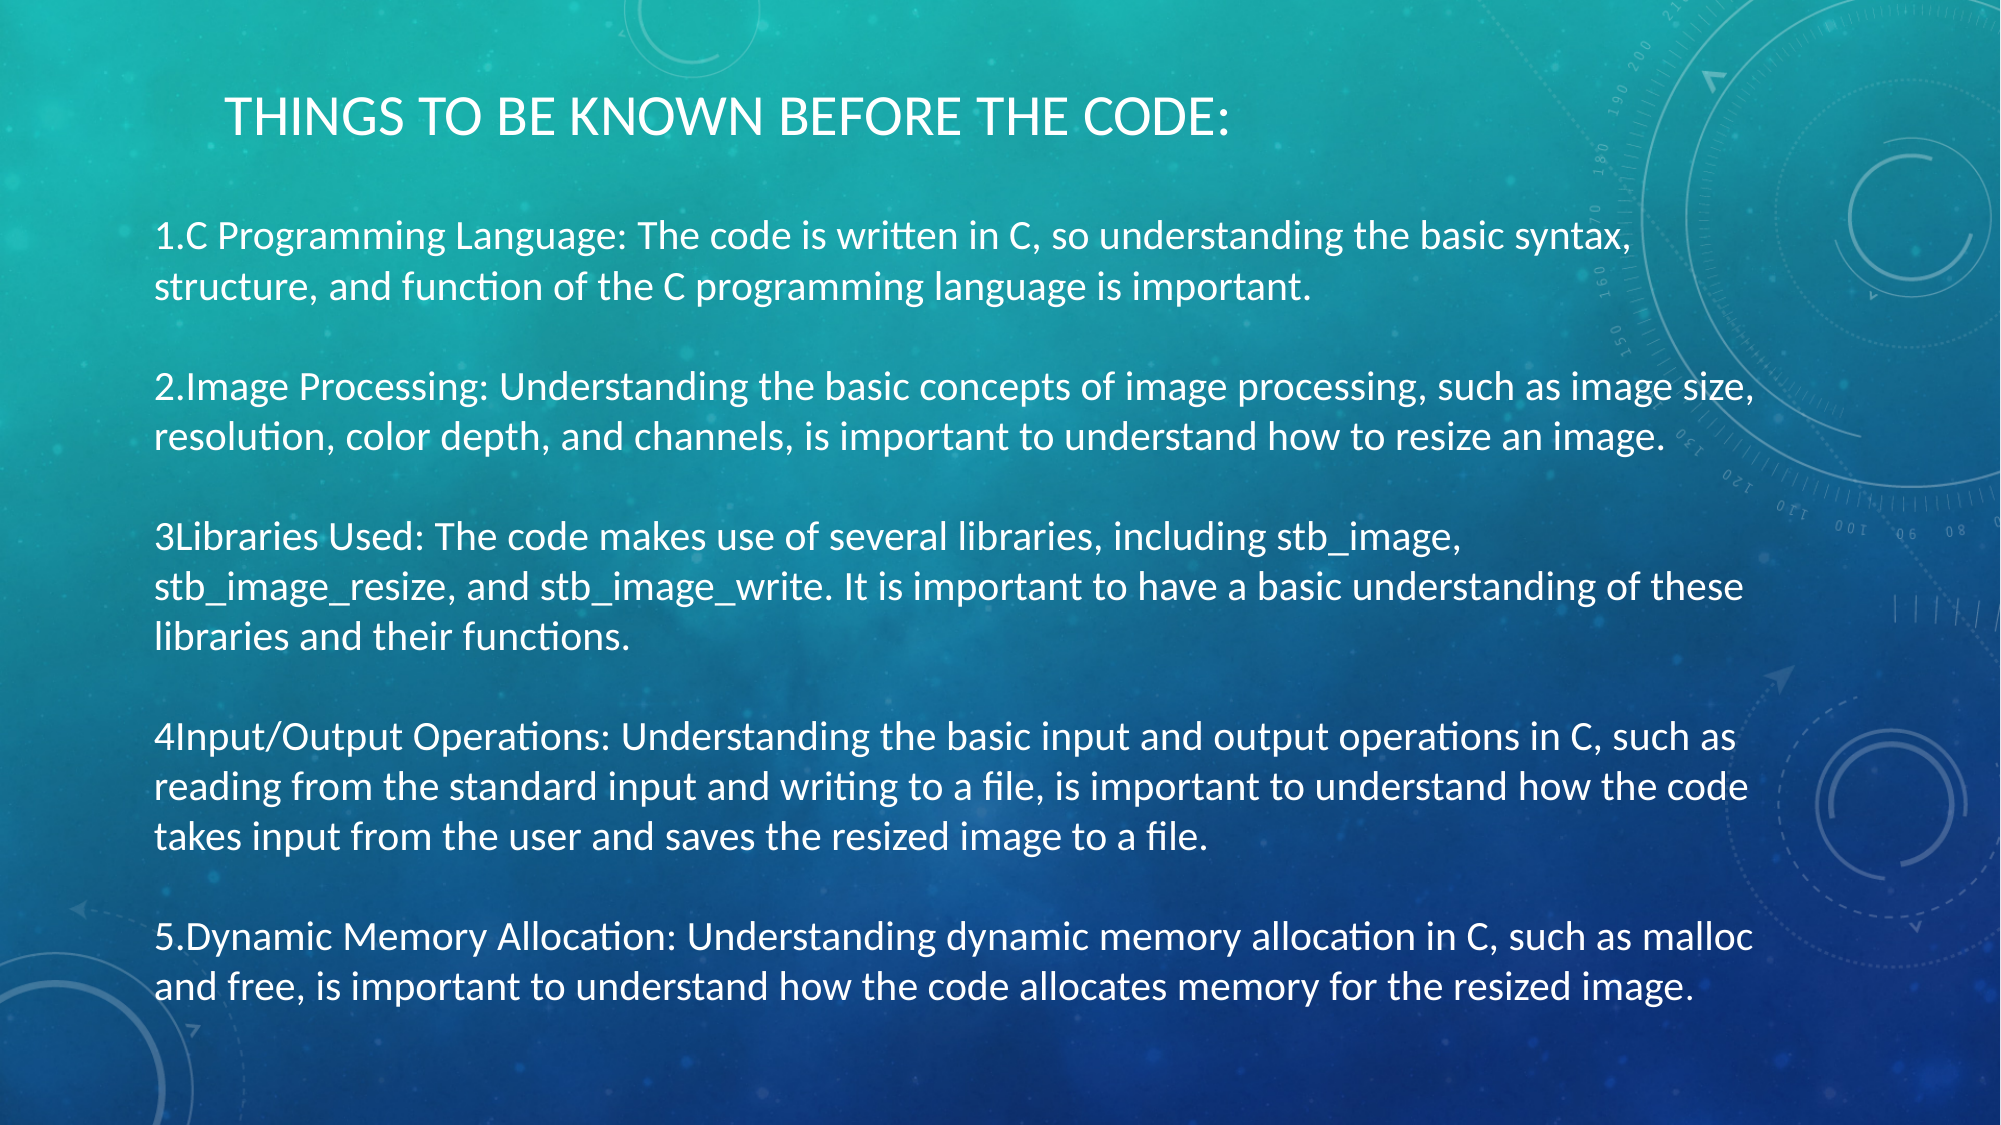

# Things to be known before the code:
C Programming Language: The code is written in C, so understanding the basic syntax, structure, and function of the C programming language is important.

Image Processing: Understanding the basic concepts of image processing, such as image size, resolution, color depth, and channels, is important to understand how to resize an image.

3Libraries Used: The code makes use of several libraries, including stb_image, stb_image_resize, and stb_image_write. It is important to have a basic understanding of these libraries and their functions.

4Input/Output Operations: Understanding the basic input and output operations in C, such as reading from the standard input and writing to a file, is important to understand how the code takes input from the user and saves the resized image to a file.

5.Dynamic Memory Allocation: Understanding dynamic memory allocation in C, such as malloc and free, is important to understand how the code allocates memory for the resized image.